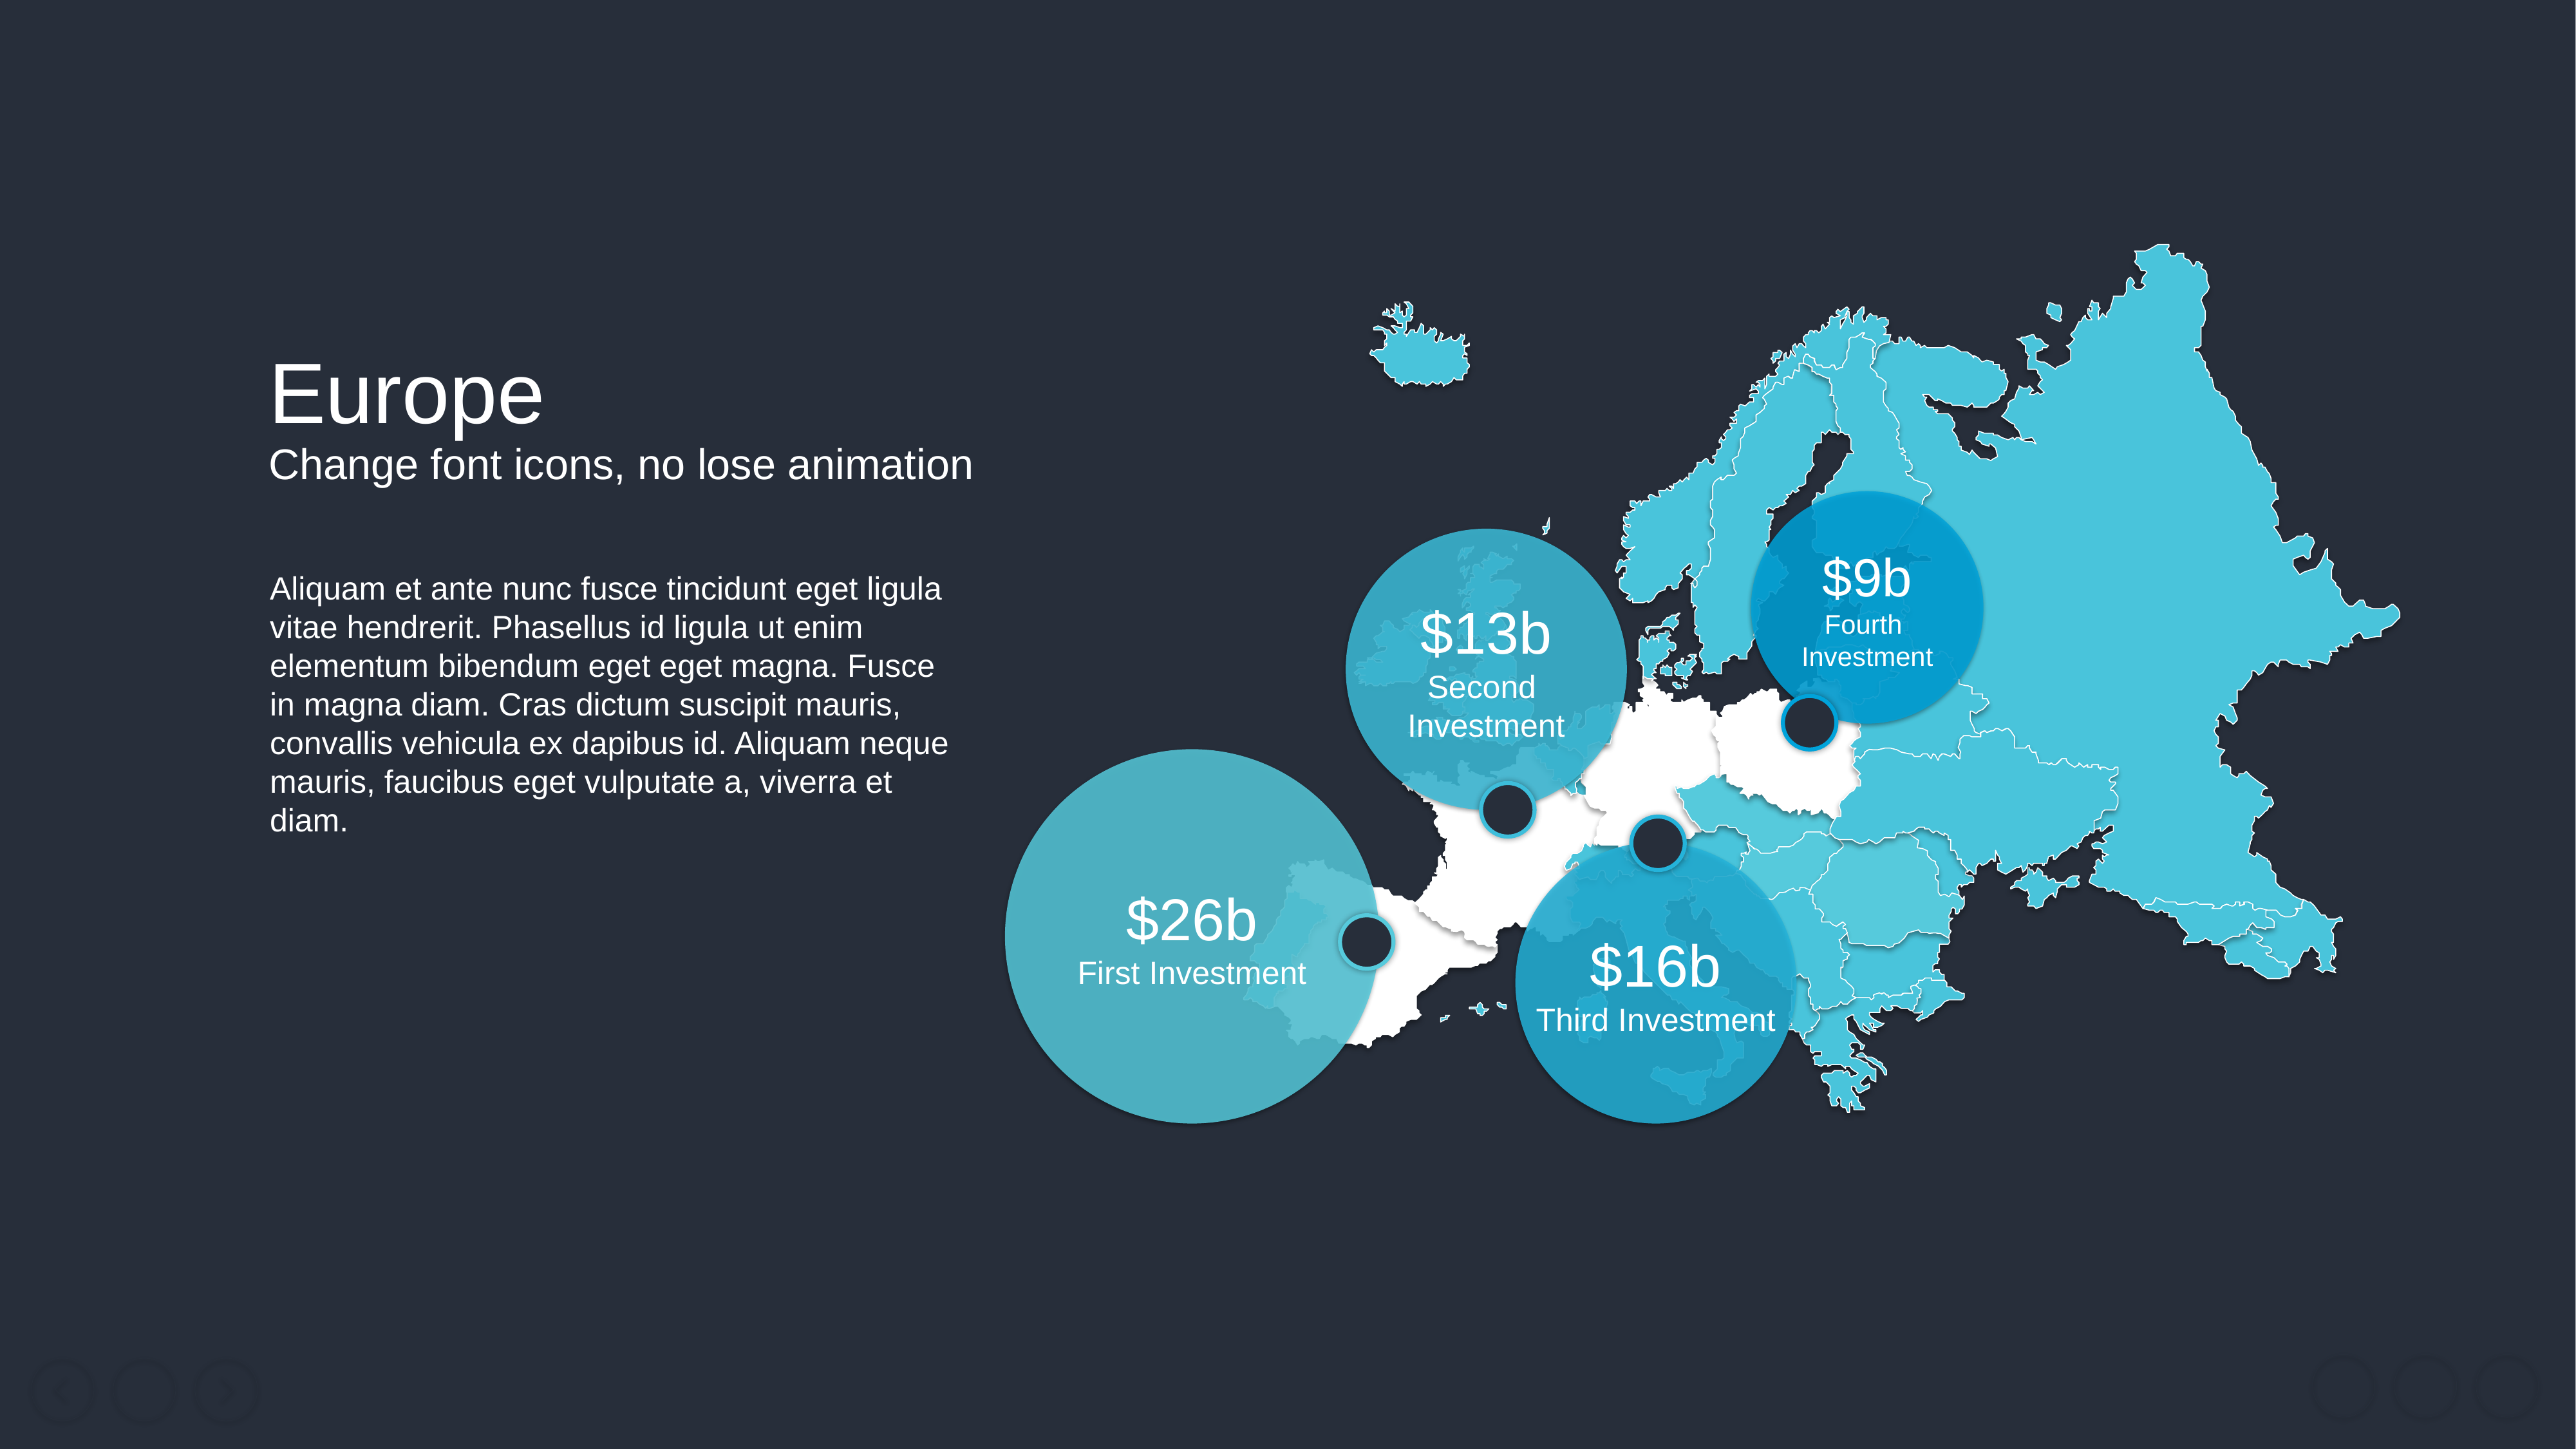

Europe
Change font icons, no lose animation

$9b
Fourth
Investment
$13b
Second
Investment

Aliquam et ante nunc fusce tincidunt eget ligula vitae hendrerit. Phasellus id ligula ut enim elementum bibendum eget eget magna. Fusce in magna diam. Cras dictum suscipit mauris, convallis vehicula ex dapibus id. Aliquam neque mauris, faucibus eget vulputate a, viverra et diam.

$26b
First Investment

$16b
Third Investment